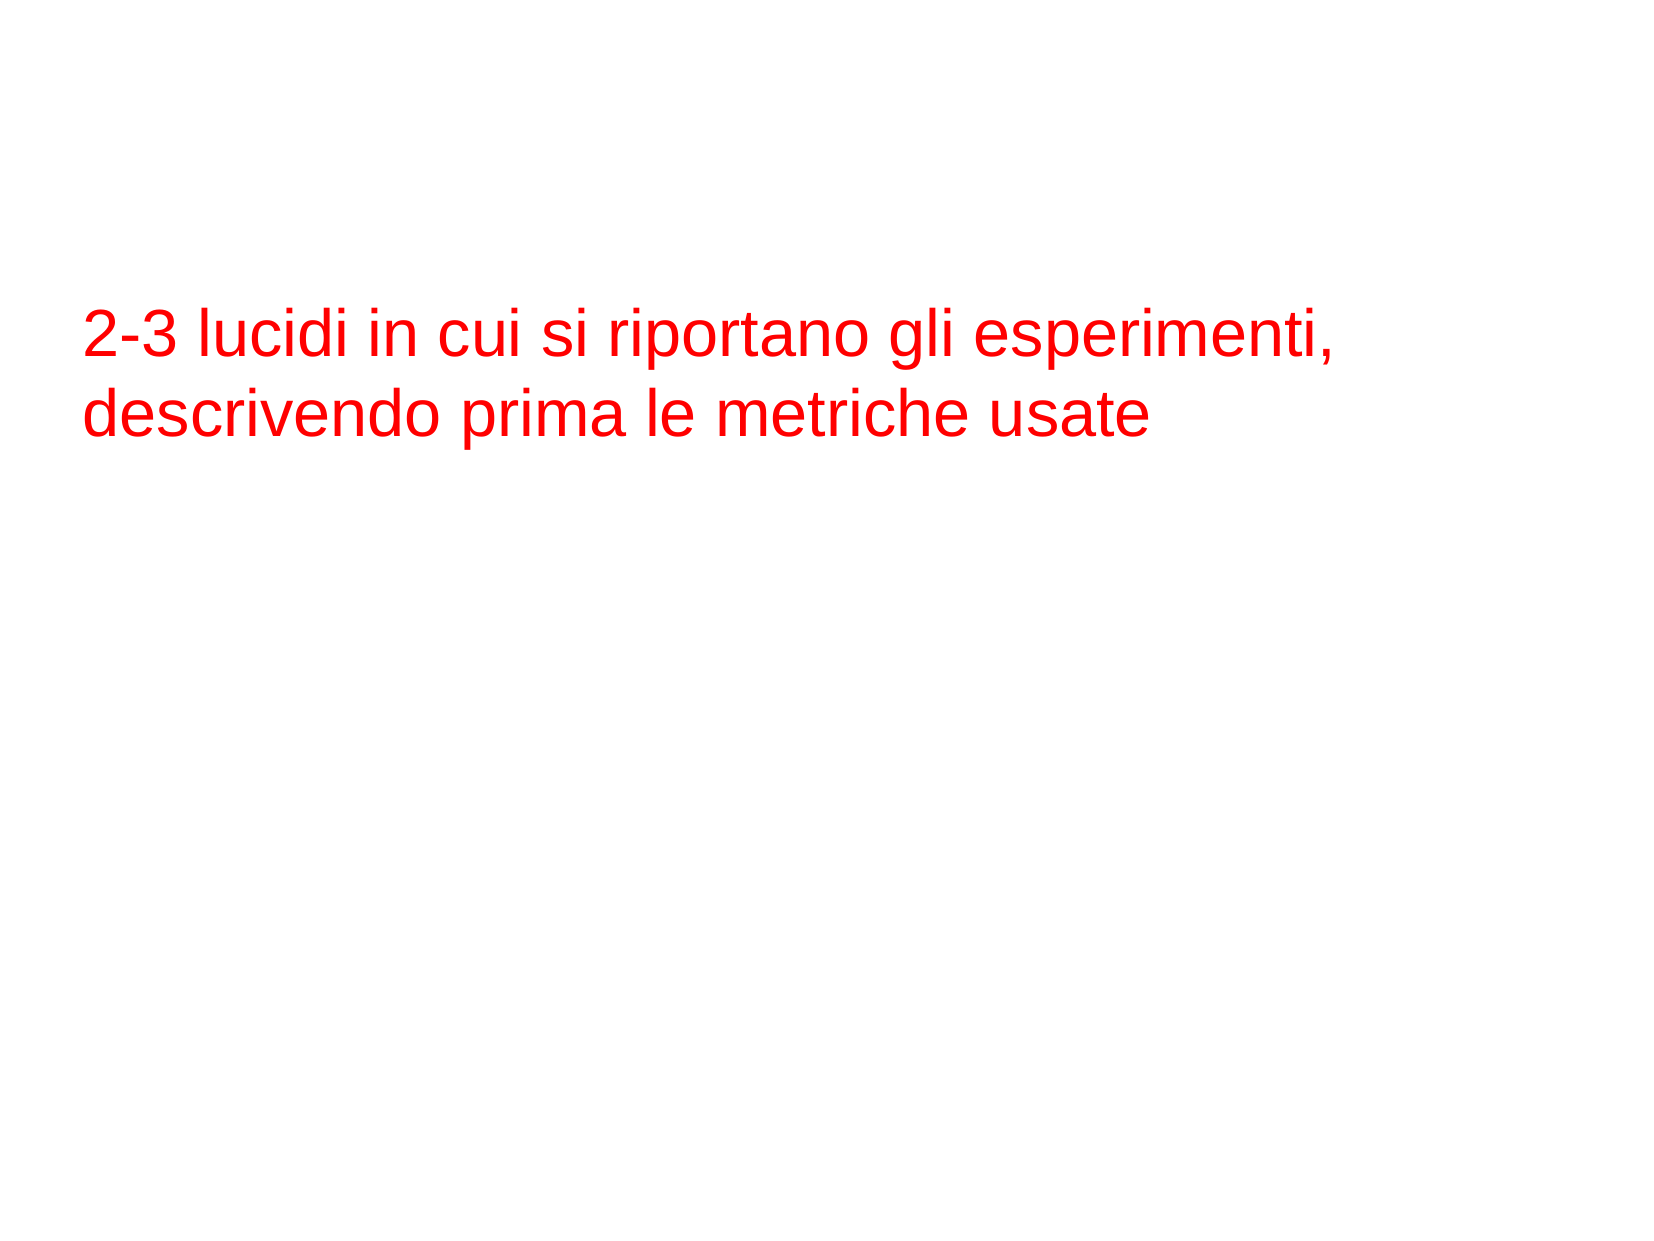

2-3 lucidi in cui si riportano gli esperimenti, descrivendo prima le metriche usate